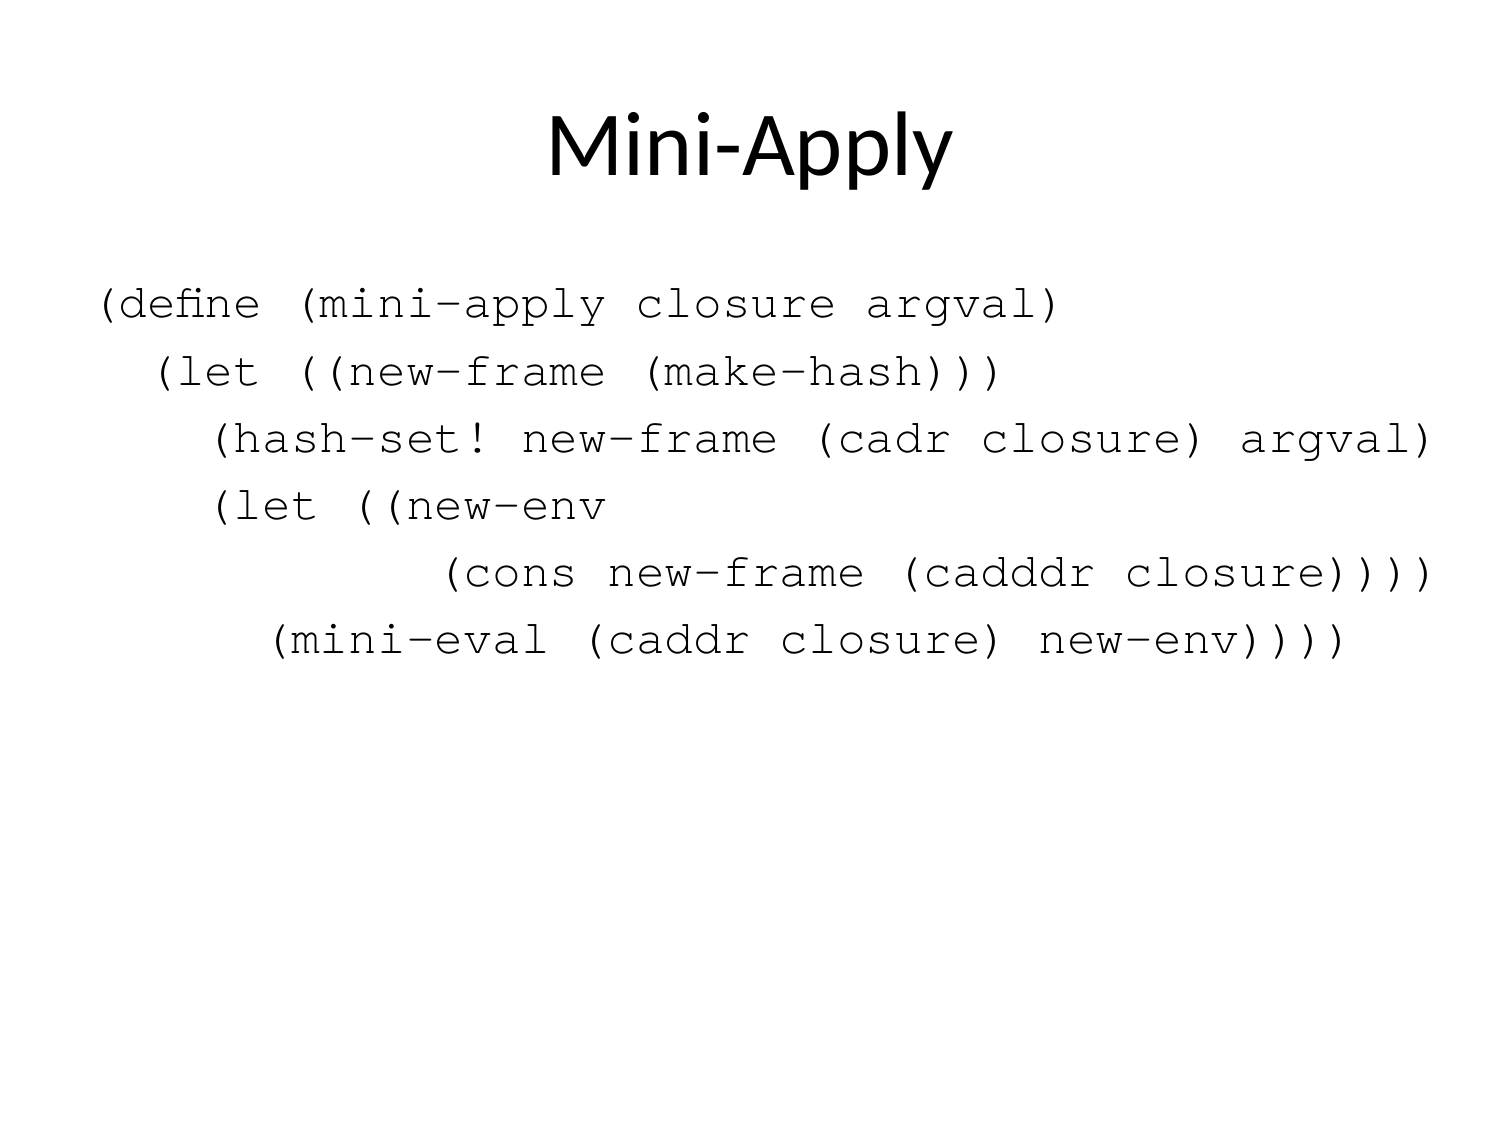

# Mini-Apply
(define (mini-apply closure argval)
  (let ((new-frame (make-hash)))
    (hash-set! new-frame (cadr closure) argval)
    (let ((new-env
            (cons new-frame (cadddr closure))))
      (mini-eval (caddr closure) new-env))))